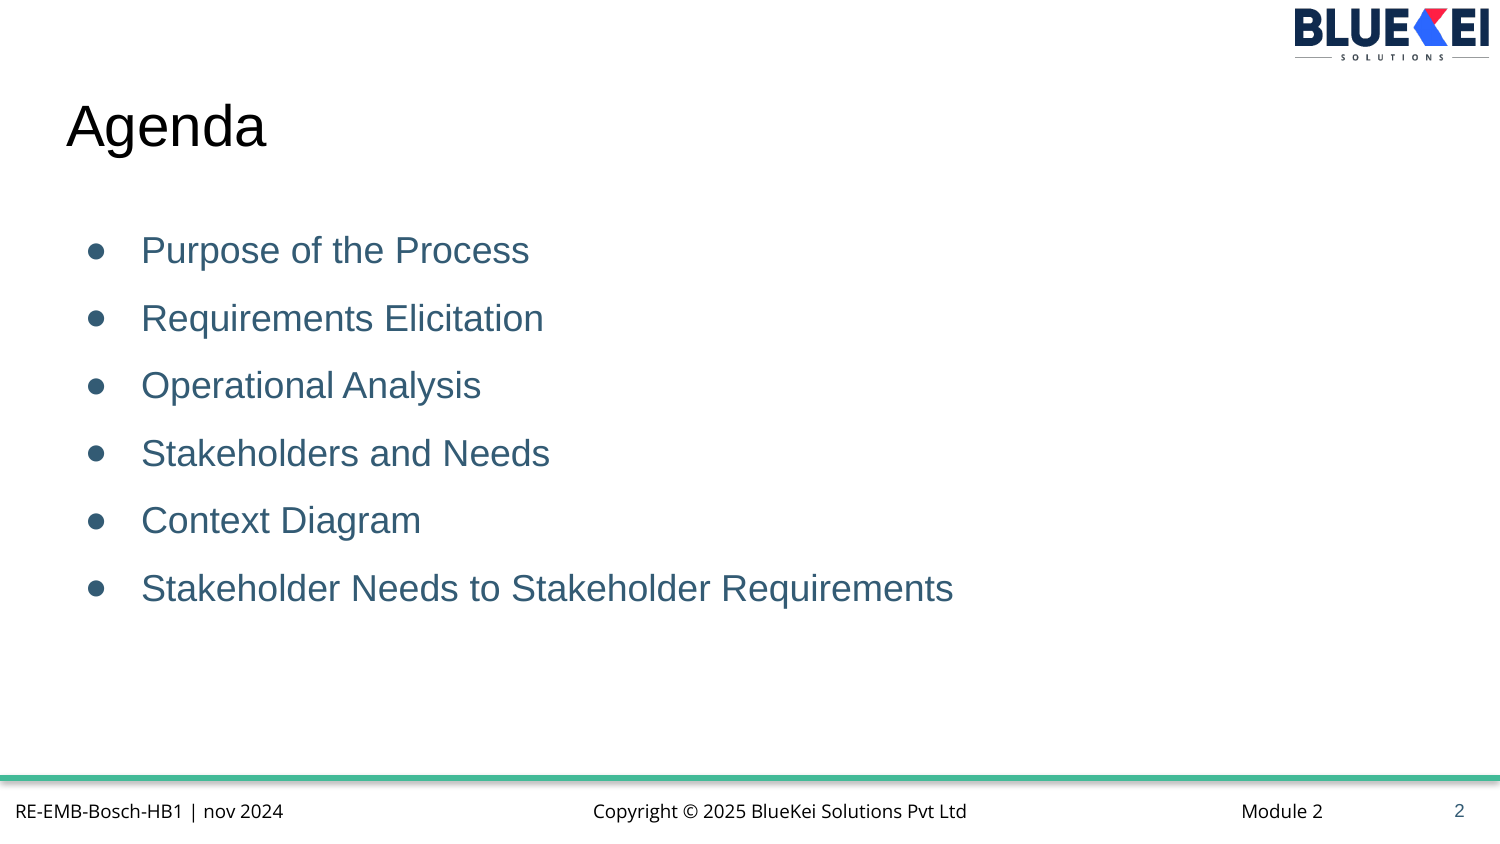

# Agenda
Purpose of the Process
Requirements Elicitation
Operational Analysis
Stakeholders and Needs
Context Diagram
Stakeholder Needs to Stakeholder Requirements
2